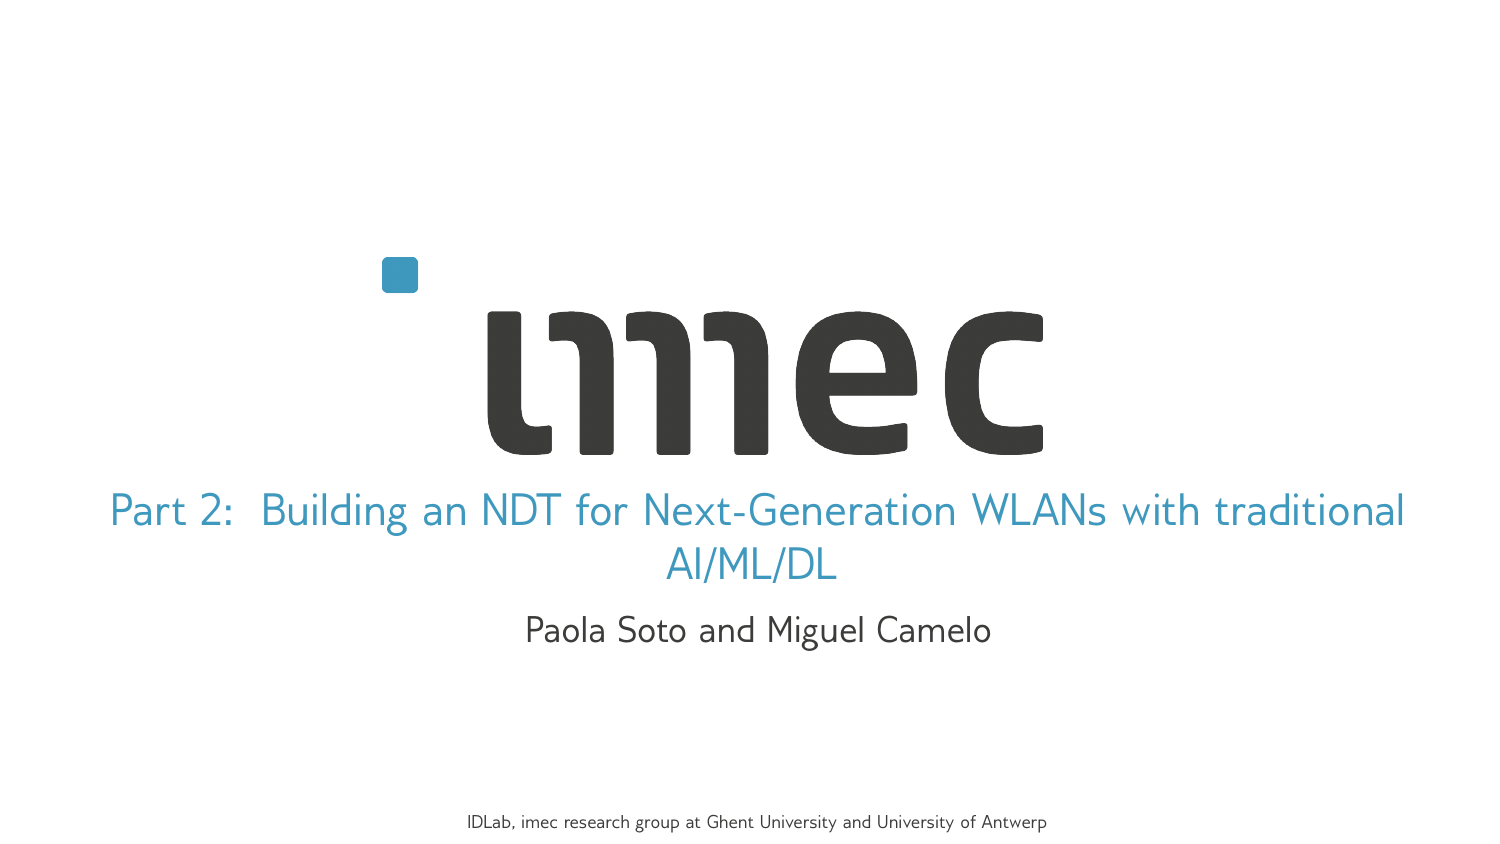

# Part 2:  Building an NDT for Next-Generation WLANs with traditional AI/ML/DL
Paola Soto and Miguel Camelo